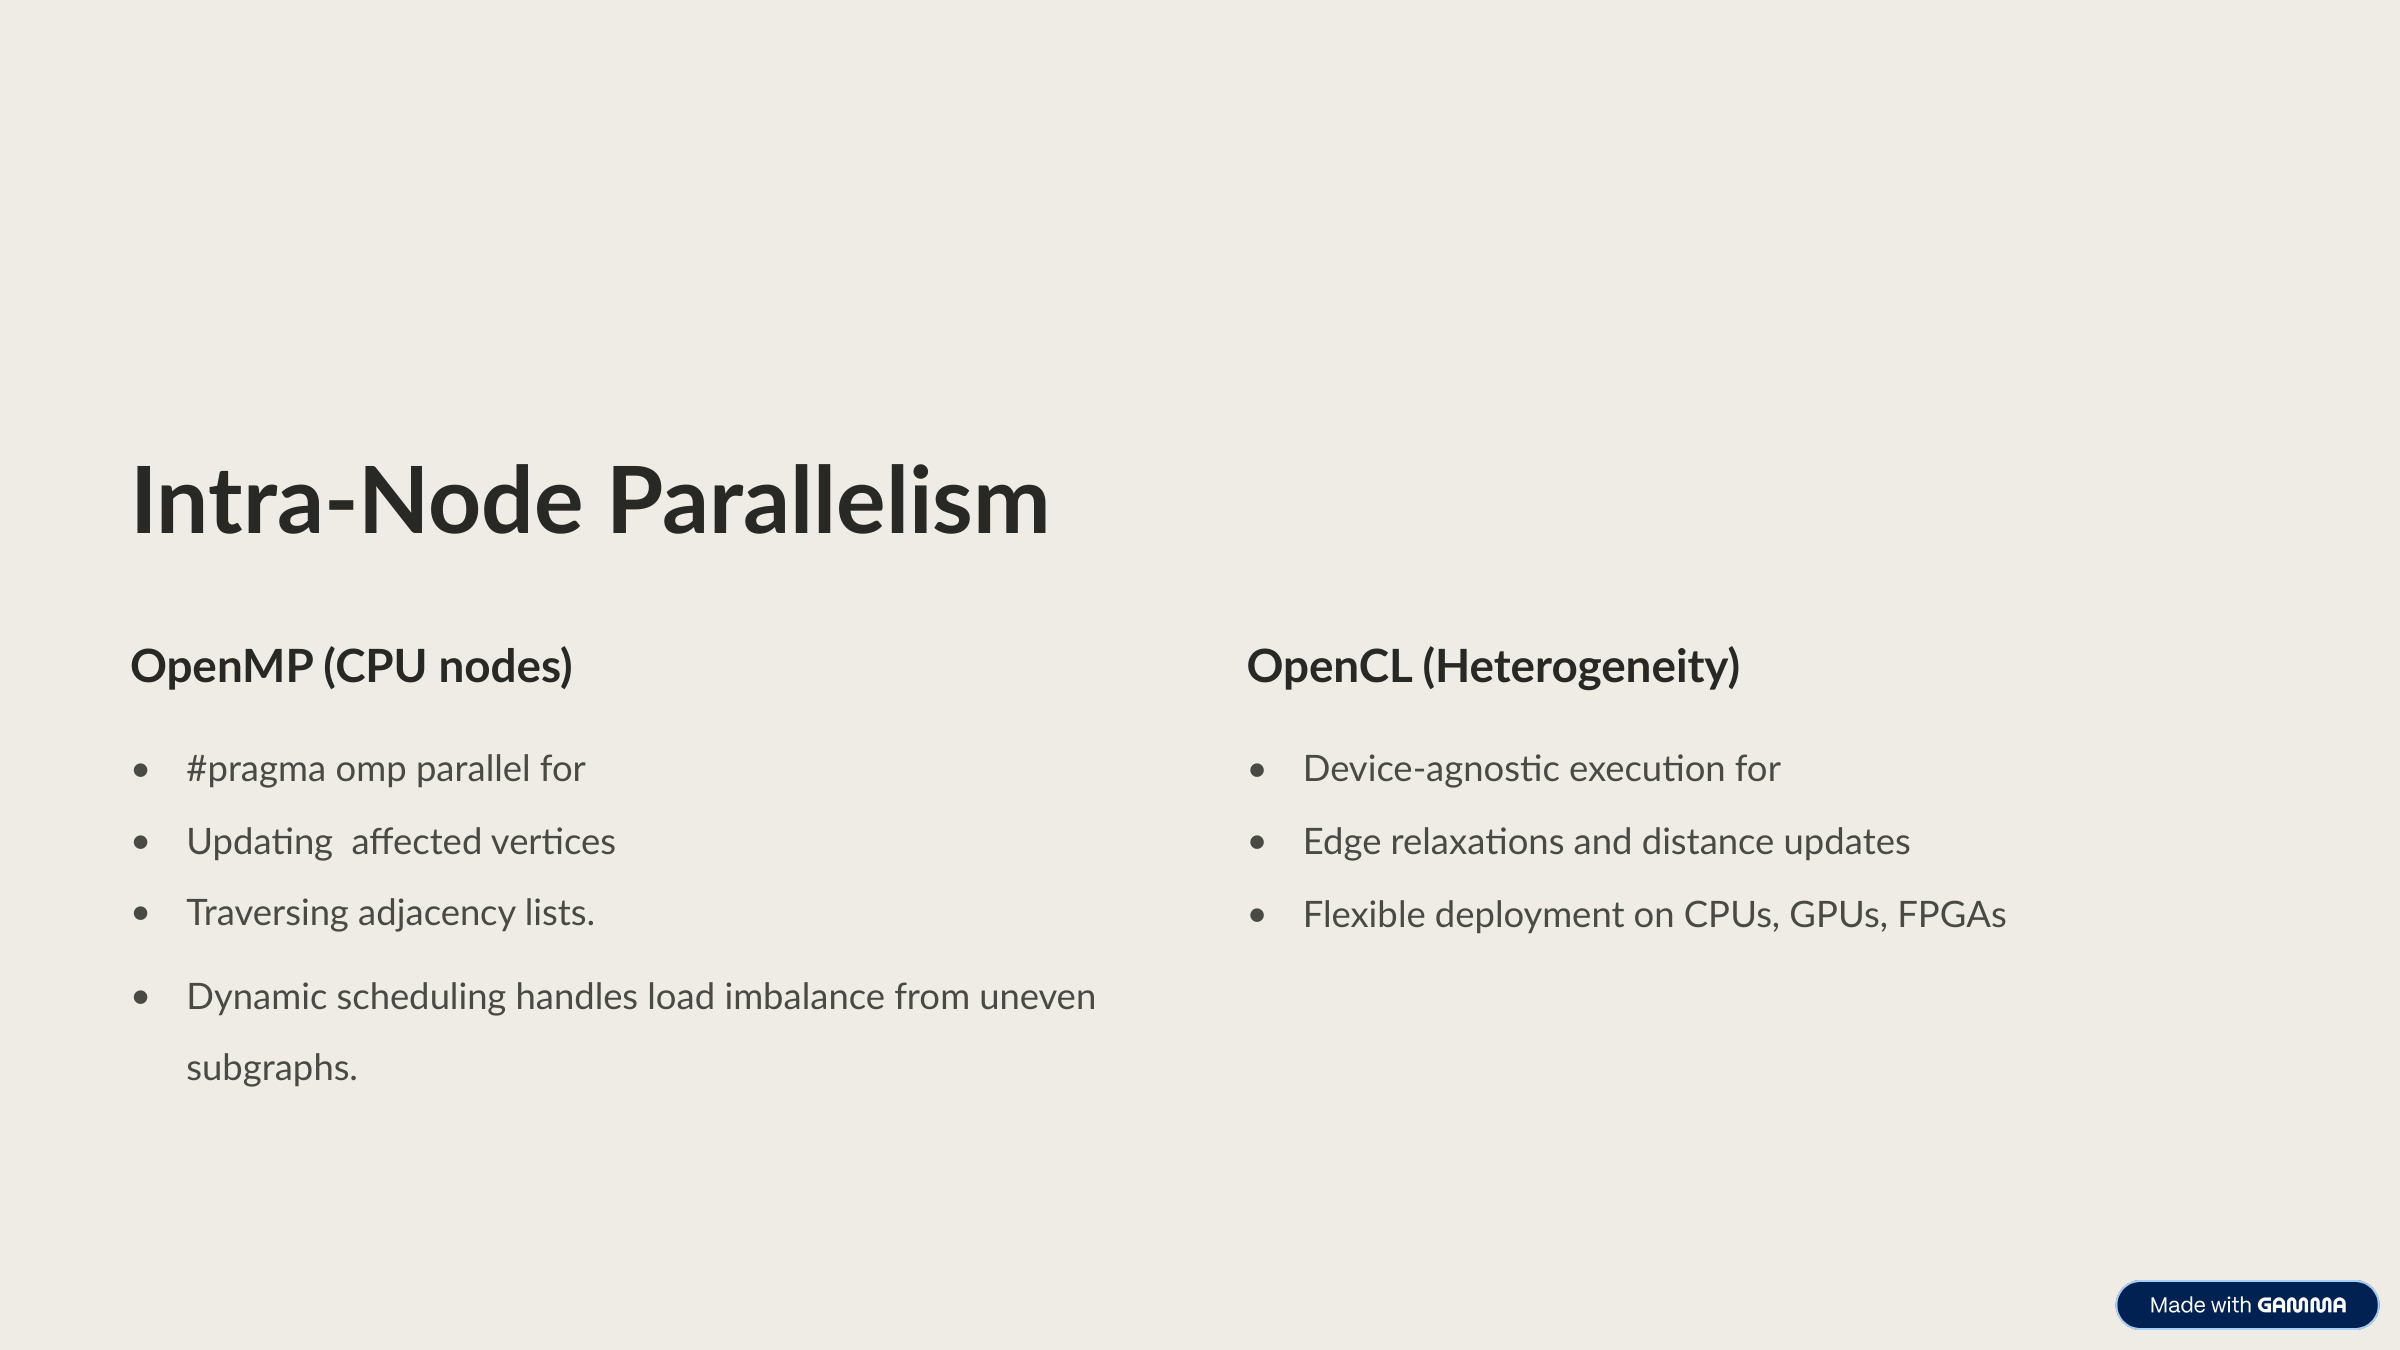

Intra-Node Parallelism
OpenMP (CPU nodes)
OpenCL (Heterogeneity)
#pragma omp parallel for
Device-agnostic execution for
Updating  affected vertices
Traversing adjacency lists.
Edge relaxations and distance updates
Flexible deployment on CPUs, GPUs, FPGAs
Dynamic scheduling handles load imbalance from uneven subgraphs.